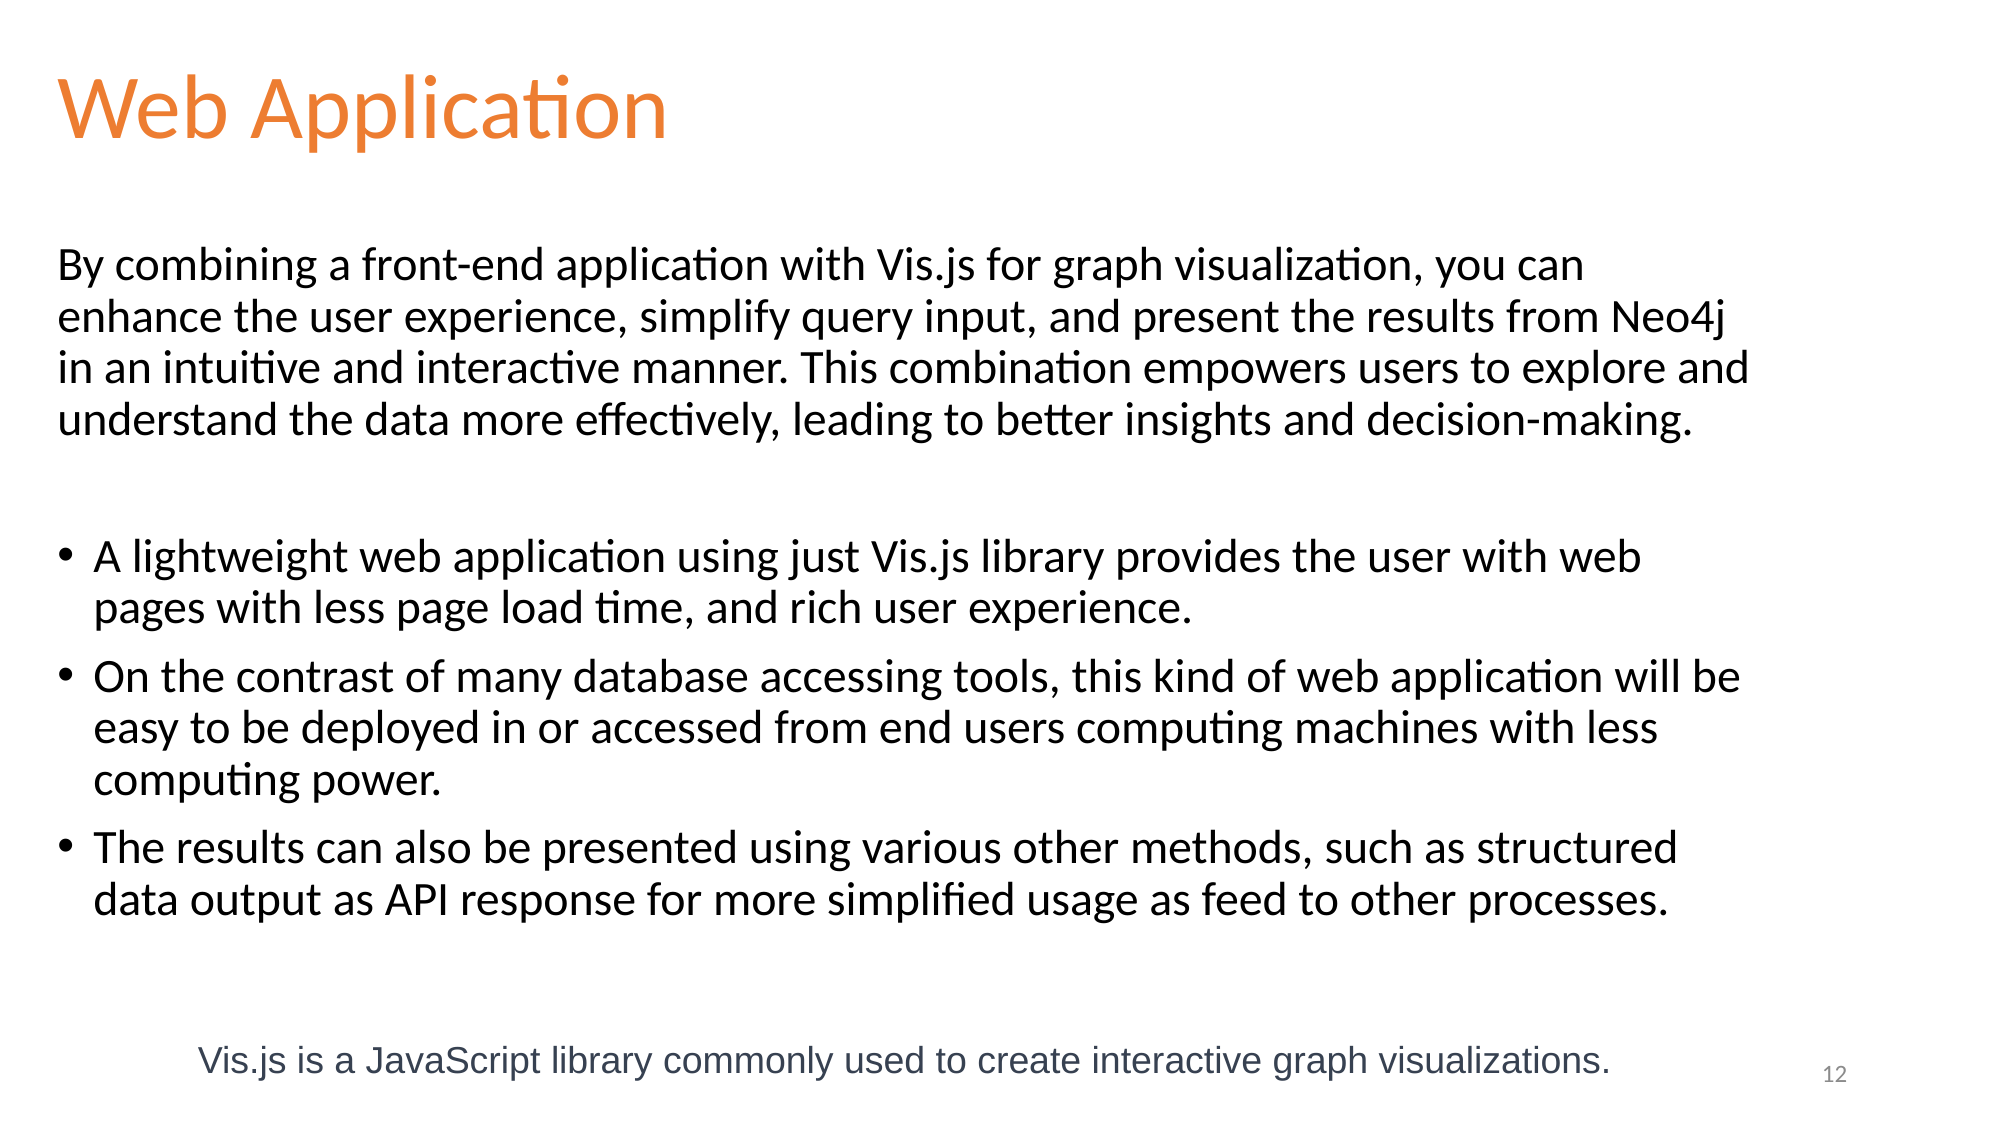

# Web Application
By combining a front-end application with Vis.js for graph visualization, you can enhance the user experience, simplify query input, and present the results from Neo4j in an intuitive and interactive manner. This combination empowers users to explore and understand the data more effectively, leading to better insights and decision-making.

A lightweight web application using just Vis.js library provides the user with web pages with less page load time, and rich user experience.
On the contrast of many database accessing tools, this kind of web application will be easy to be deployed in or accessed from end users computing machines with less computing power.
The results can also be presented using various other methods, such as structured data output as API response for more simplified usage as feed to other processes.

Vis.js is a JavaScript library commonly used to create interactive graph visualizations.

12